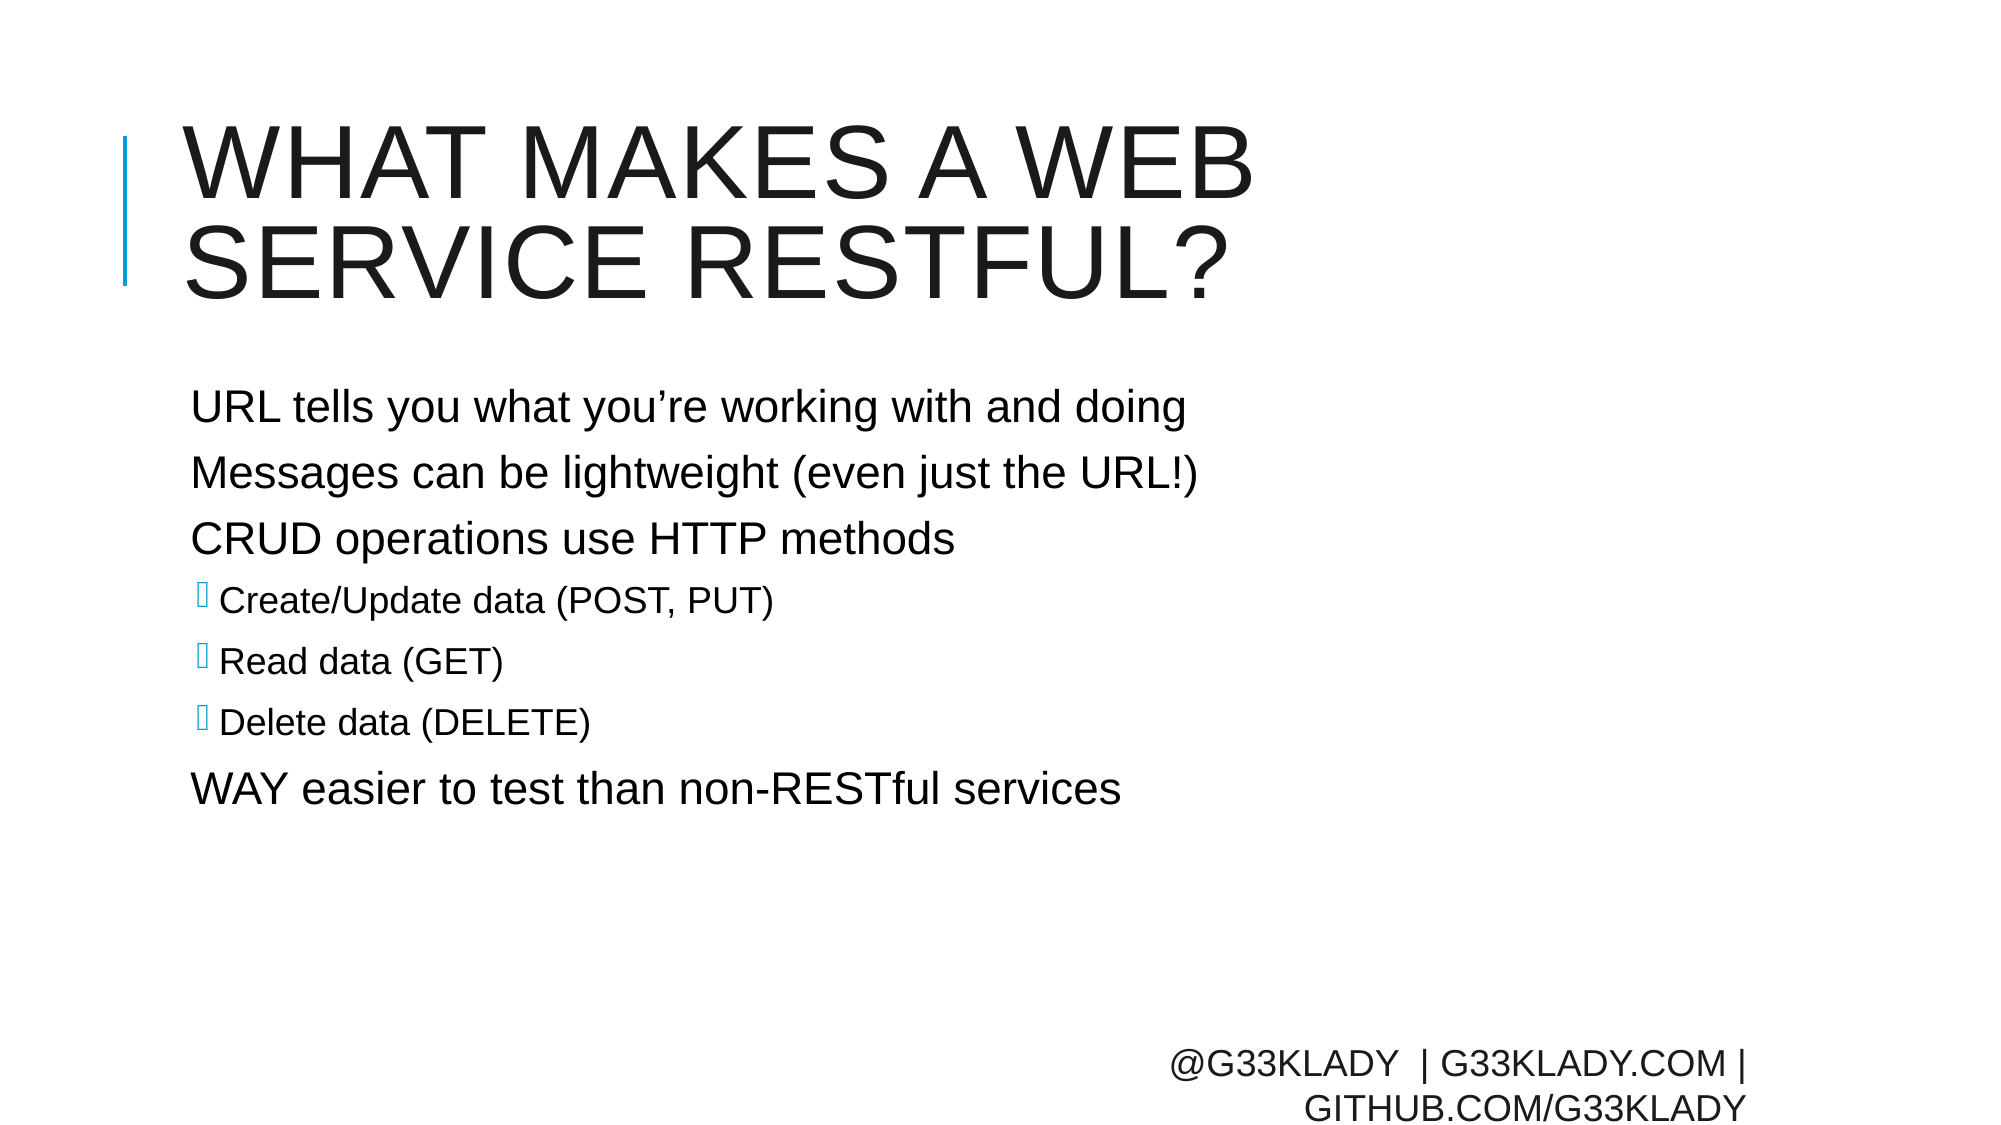

# What makes a web service restful?
URL tells you what you’re working with and doing
Messages can be lightweight (even just the URL!)
CRUD operations use HTTP methods
Create/Update data (POST, PUT)
Read data (GET)
Delete data (DELETE)
WAY easier to test than non-RESTful services

@g33klady  | g33klady.com | github.com/g33klady